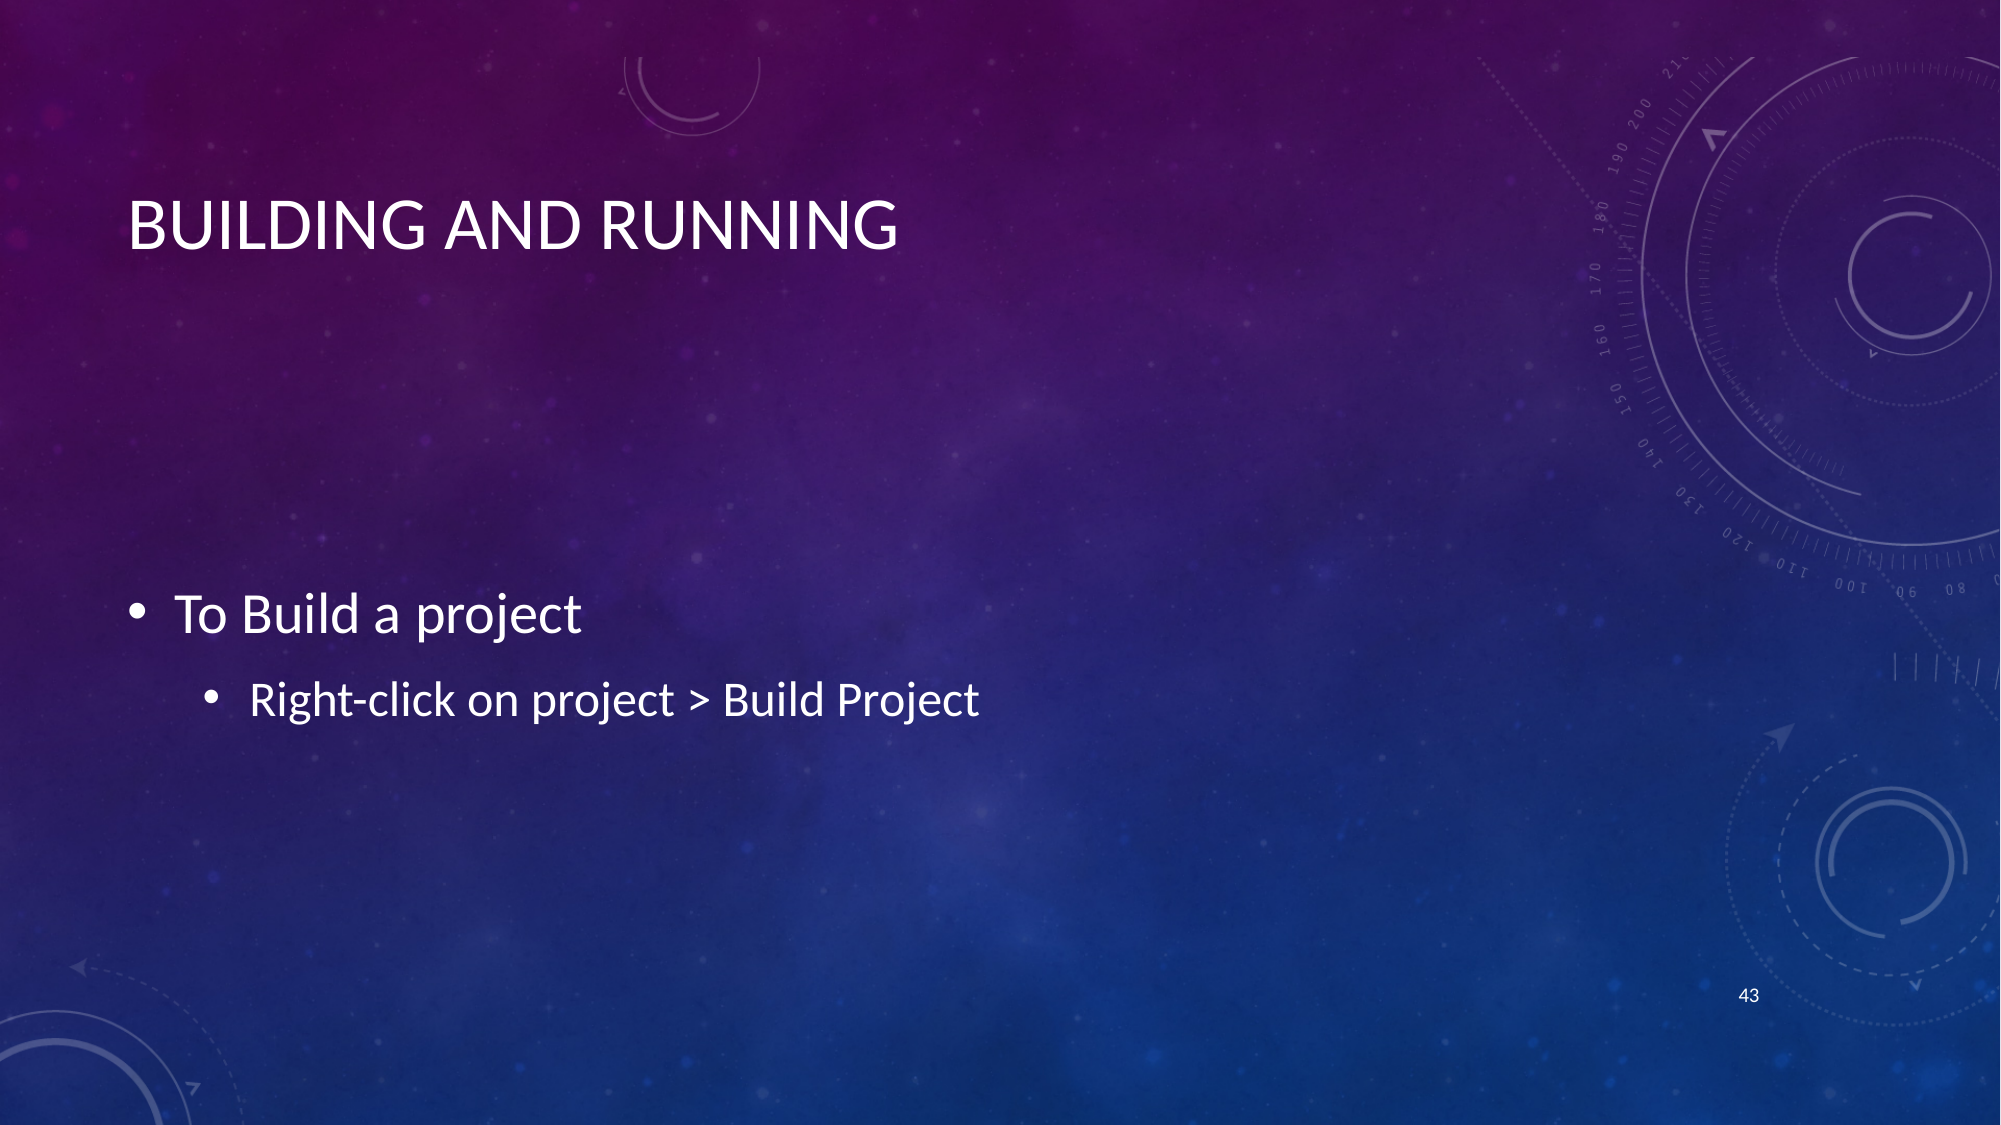

# Building and Running
To Build a project
Right-click on project > Build Project
43